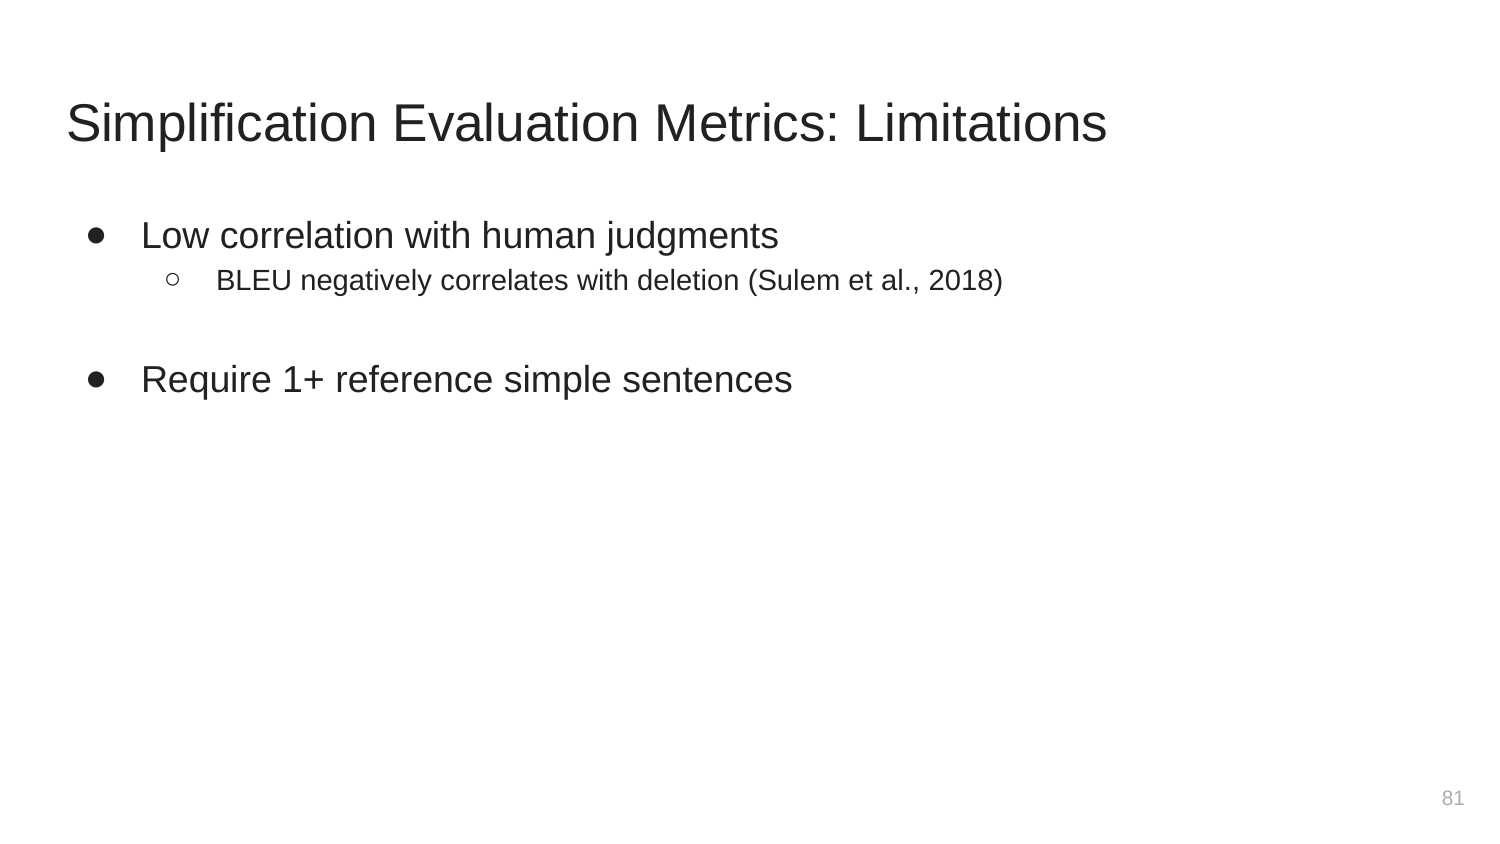

# Simplification Evaluation Metrics: Limitations
Low correlation with human judgments
BLEU negatively correlates with deletion (Sulem et al., 2018)

Require 1+ reference simple sentences
81